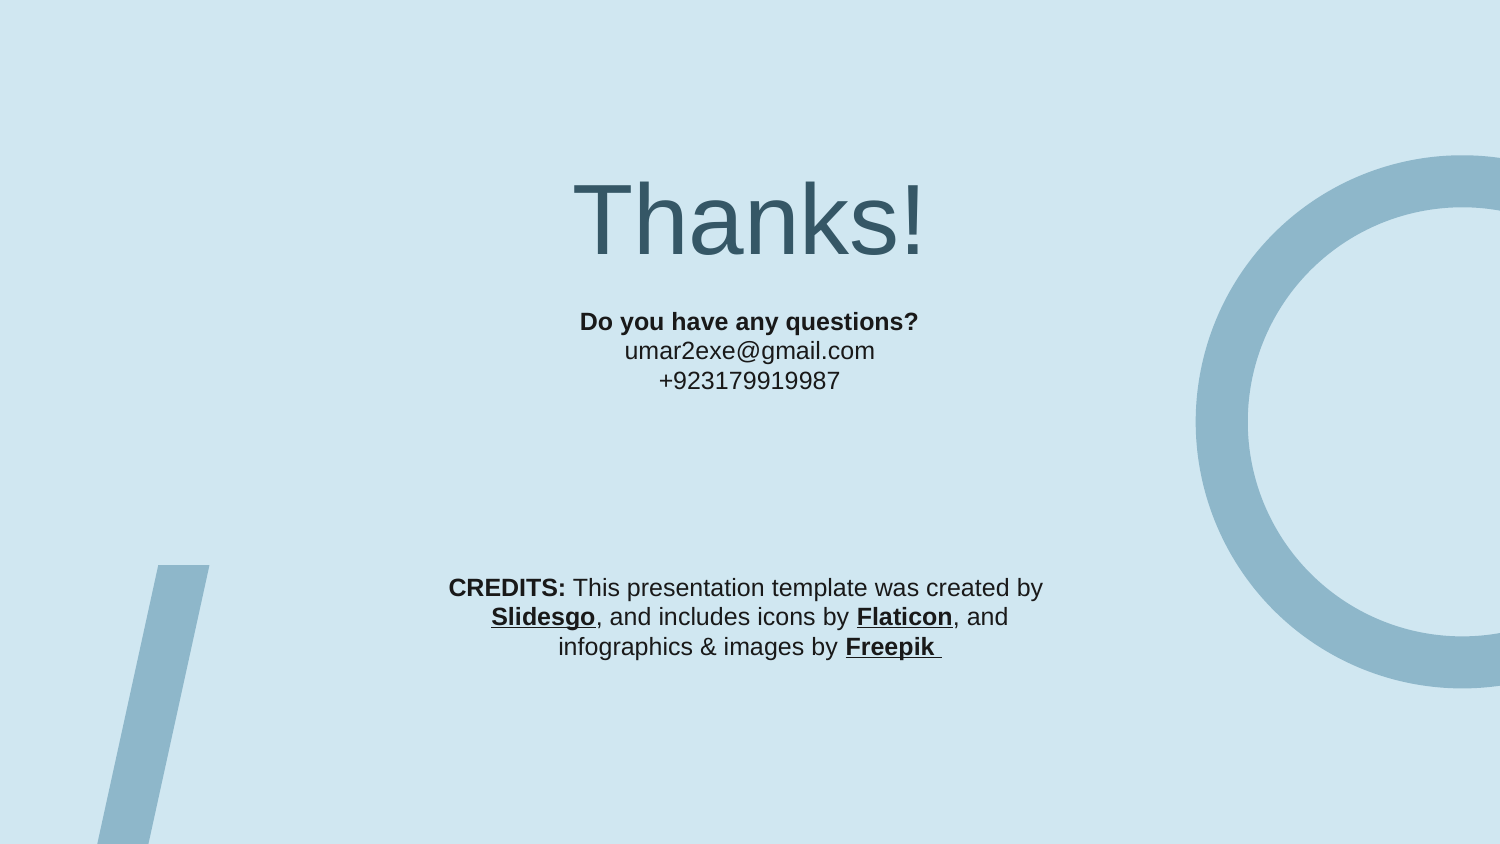

# Thanks!

Do you have any questions?
umar2exe@gmail.com
+923179919987